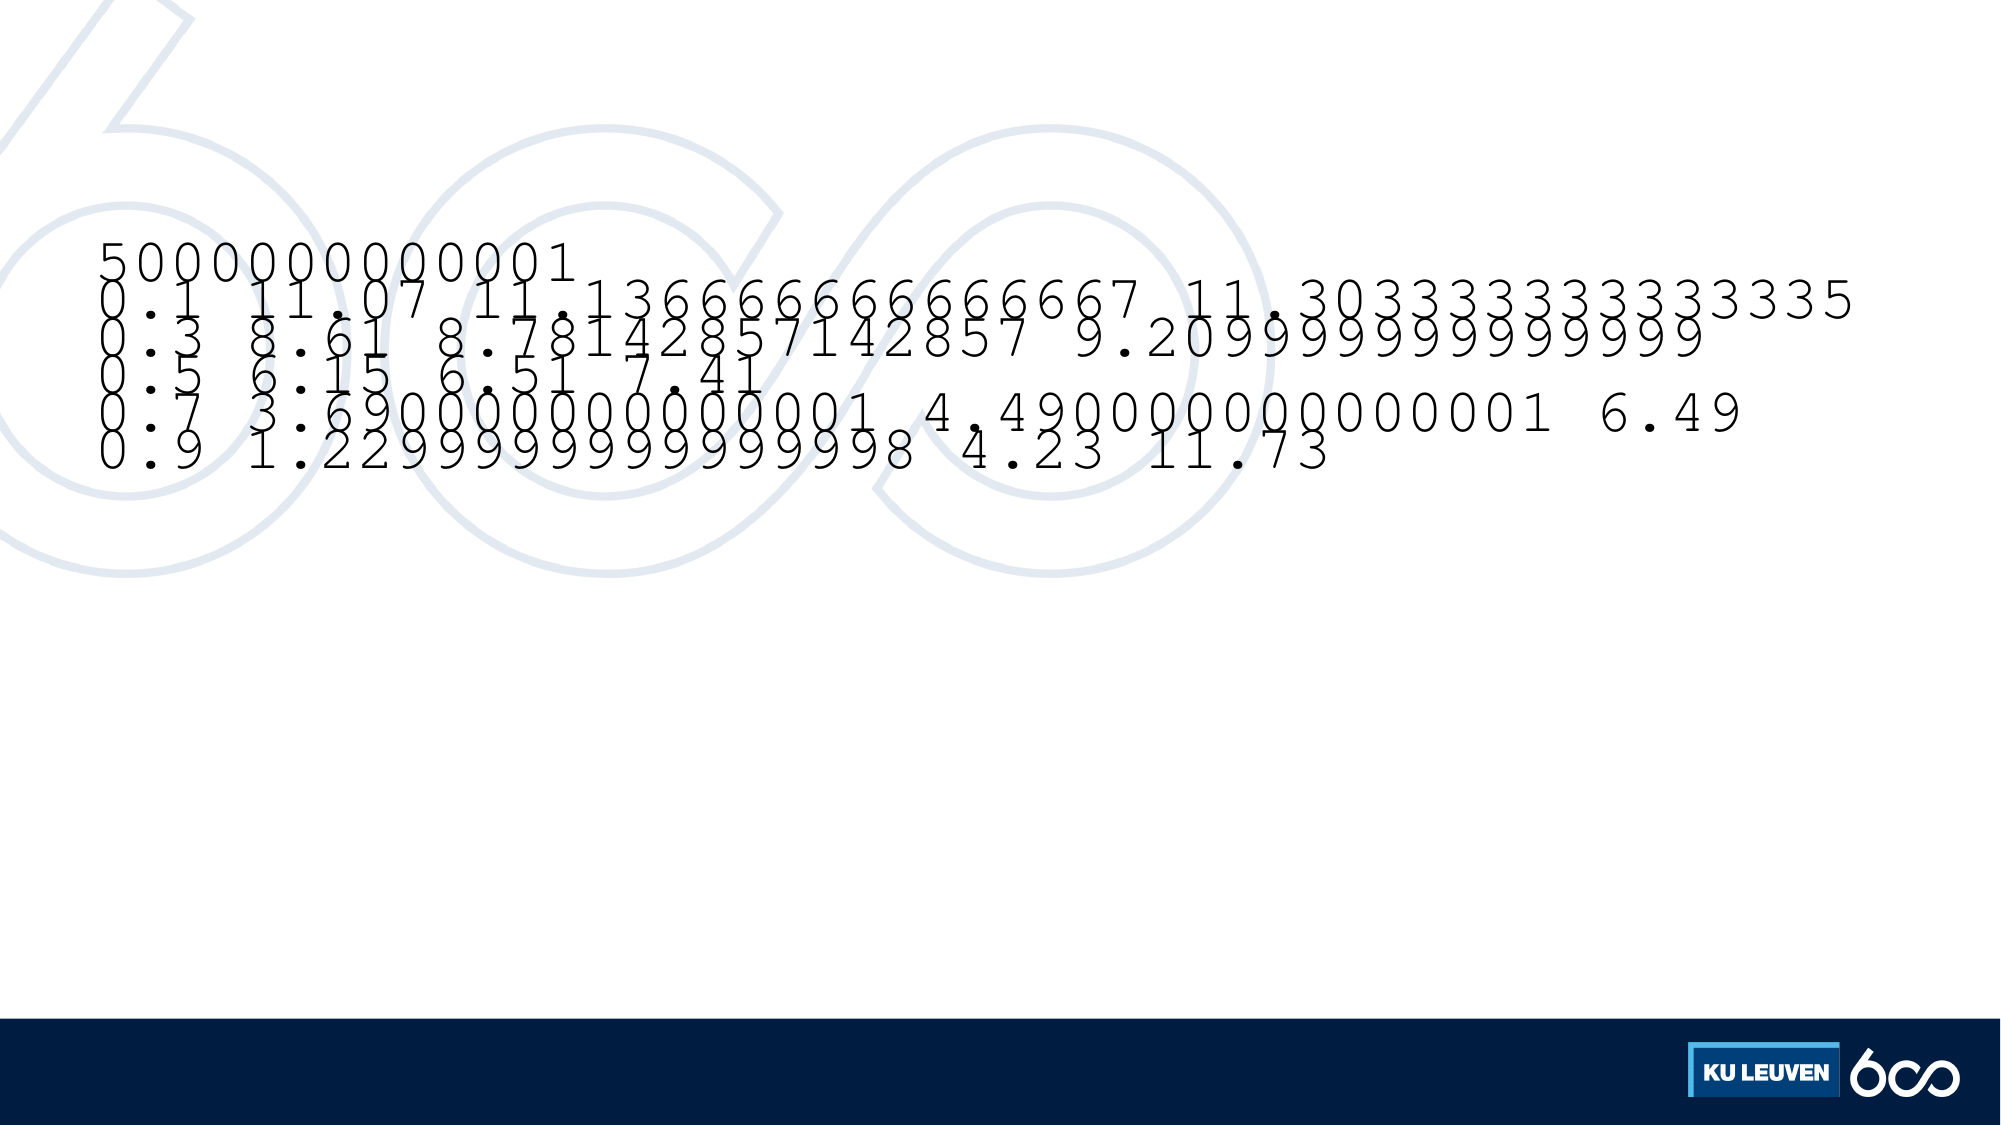

#
5000000000001
0.1 11.07 11.136666666666667 11.303333333333335
0.3 8.61 8.78142857142857 9.209999999999999
0.5 6.15 6.51 7.41
0.7 3.690000000000001 4.490000000000001 6.49
0.9 1.2299999999999998 4.23 11.73